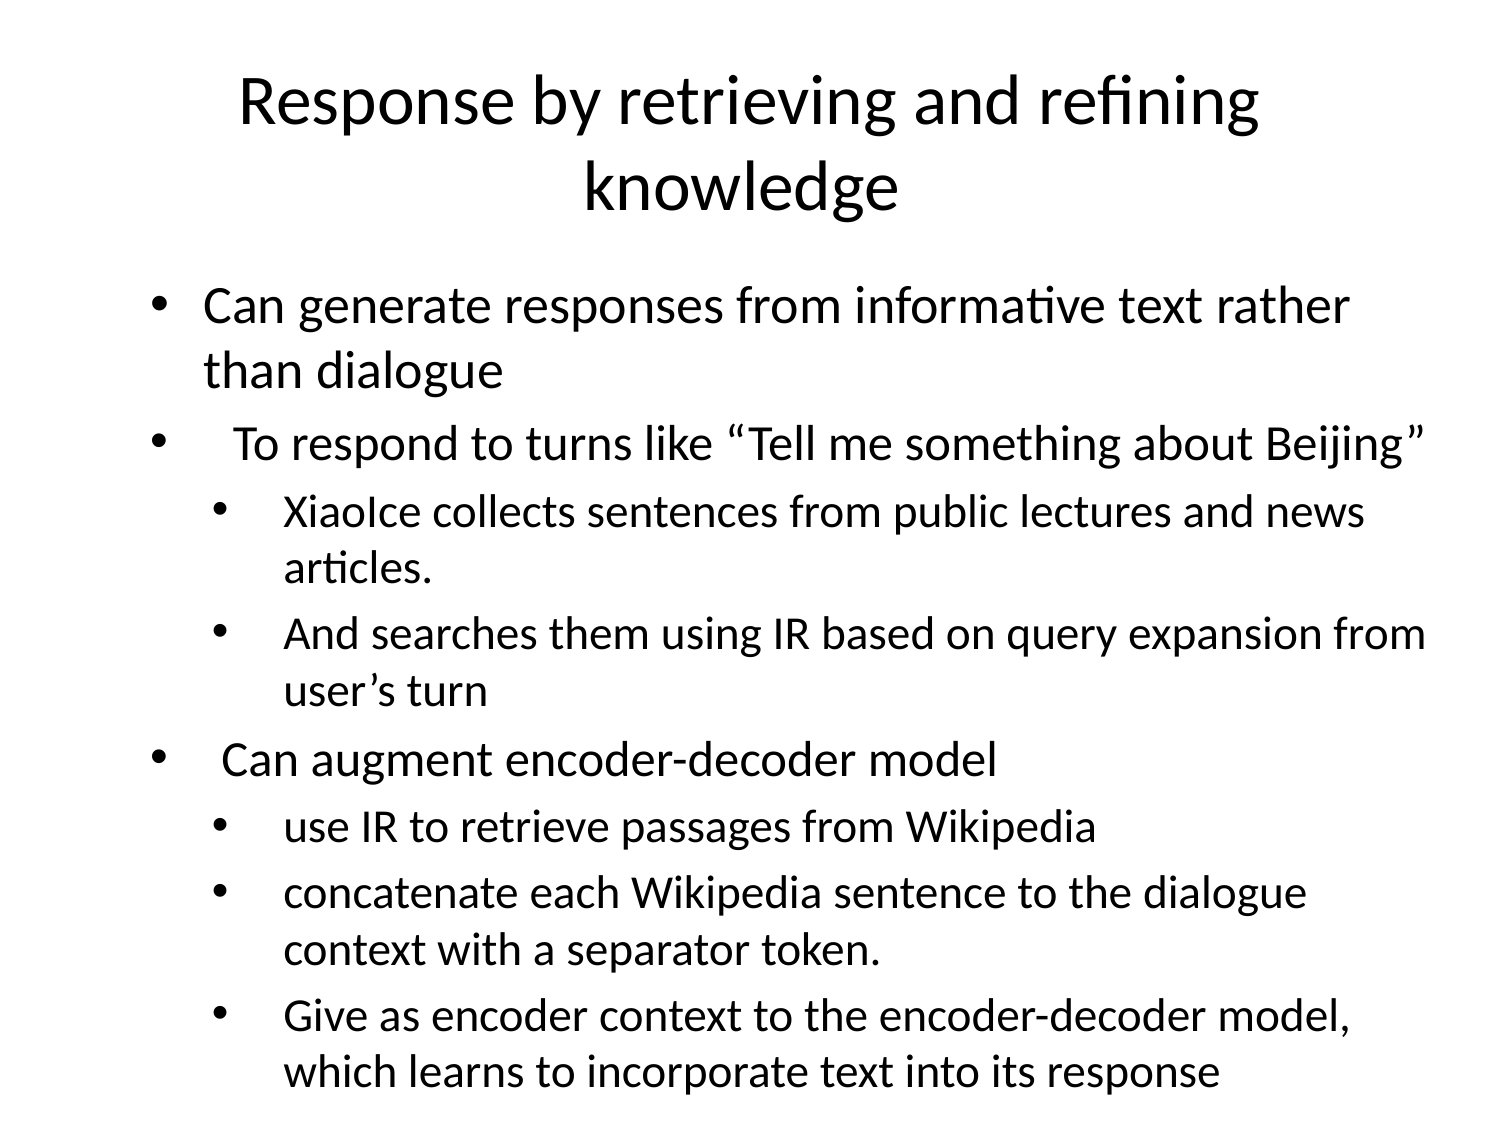

# Response by retrieving and refining knowledge
Can generate responses from informative text rather than dialogue
 To respond to turns like “Tell me something about Beijing”
XiaoIce collects sentences from public lectures and news articles.
And searches them using IR based on query expansion from user’s turn
Can augment encoder-decoder model
use IR to retrieve passages from Wikipedia
concatenate each Wikipedia sentence to the dialogue context with a separator token.
Give as encoder context to the encoder-decoder model, which learns to incorporate text into its response